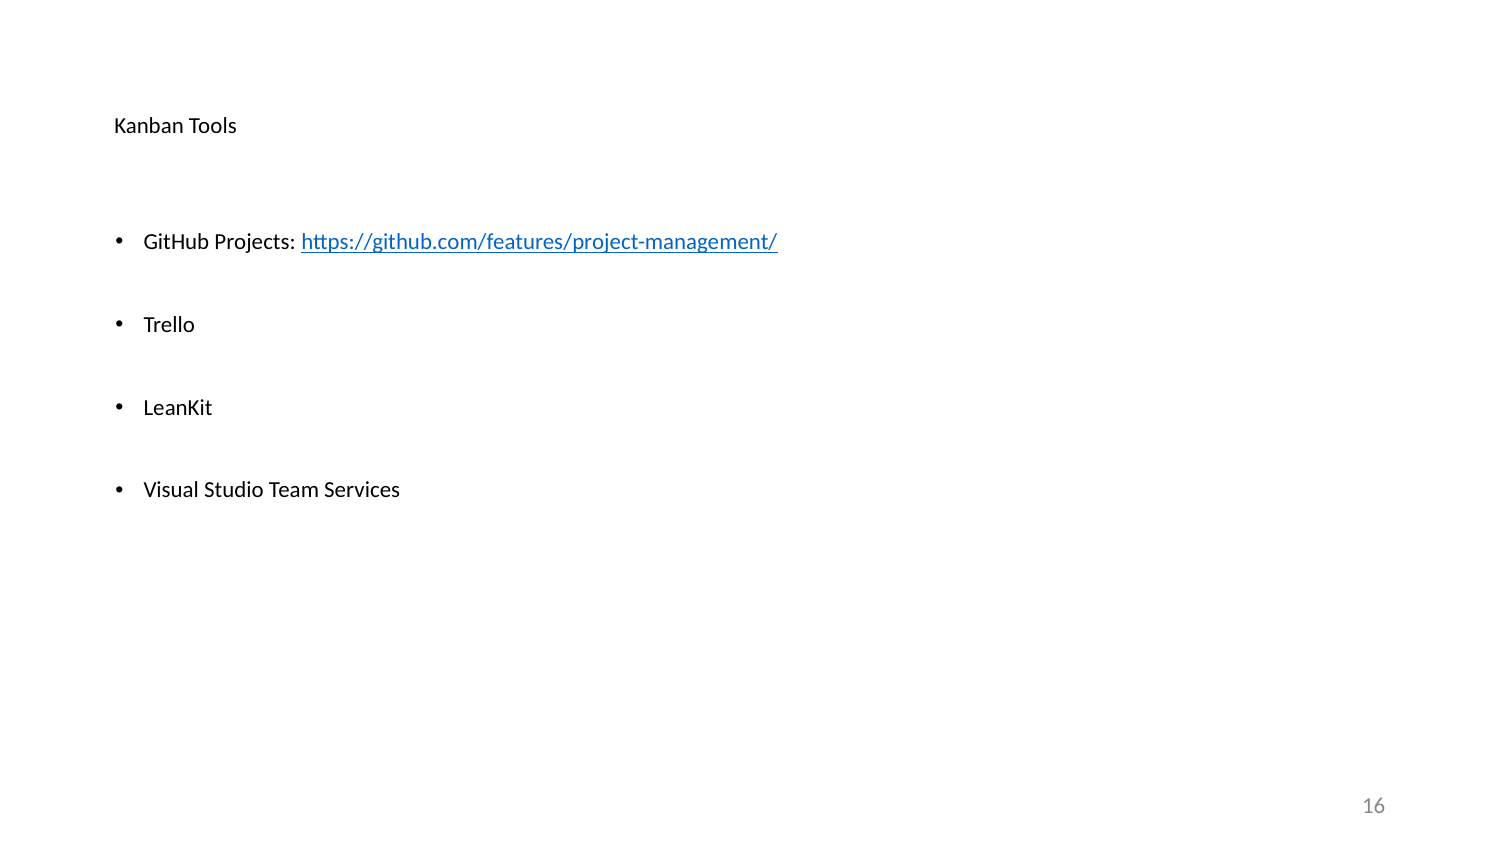

# Kanban Tools
GitHub Projects: https://github.com/features/project-management/

Trello

LeanKit

Visual Studio Team Services
16